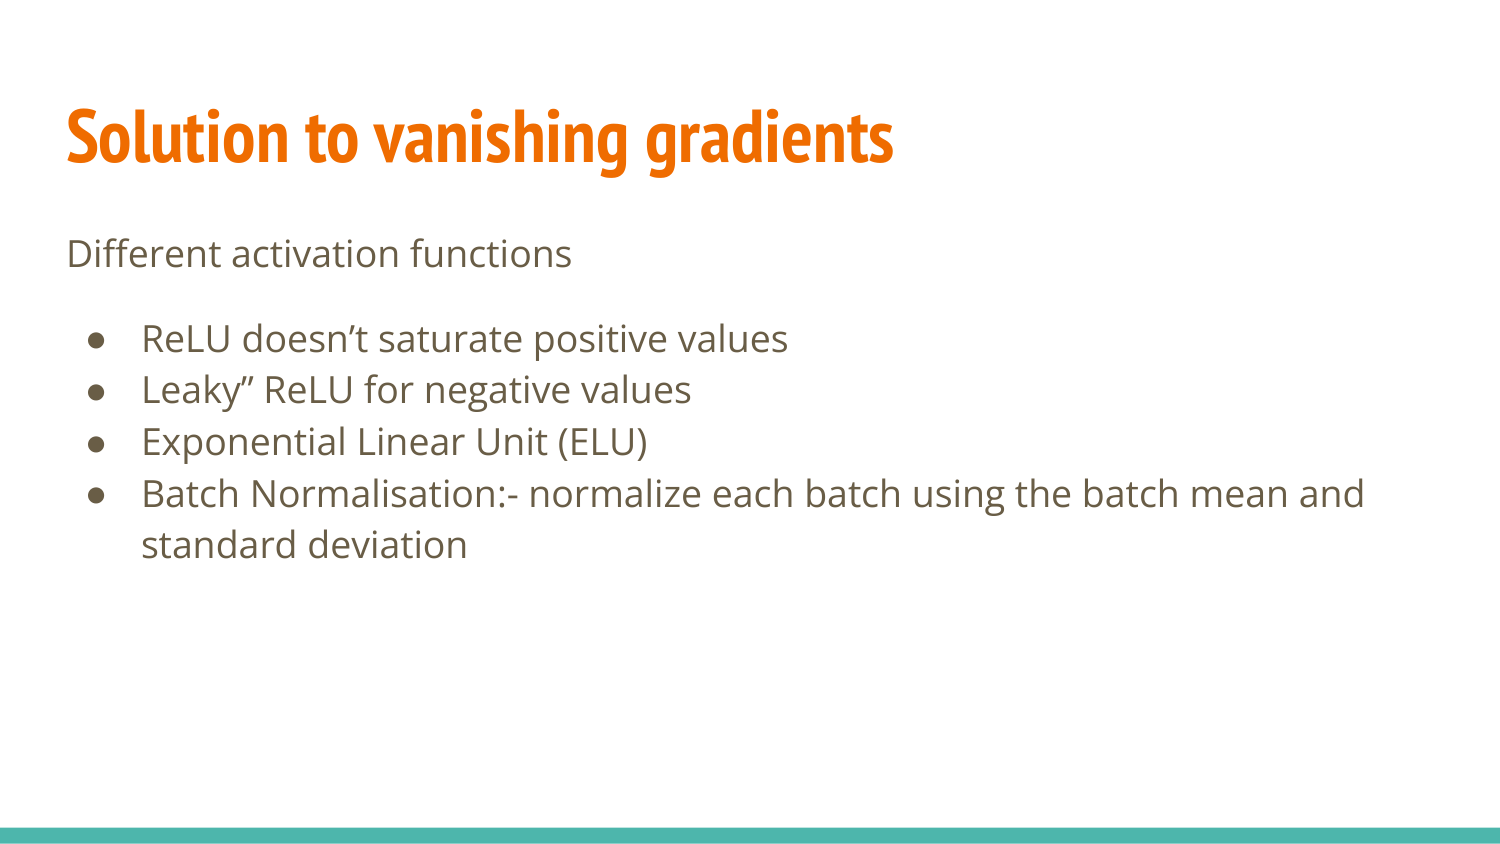

# Solution to vanishing gradients
Different activation functions
ReLU doesn’t saturate positive values
Leaky” ReLU for negative values
Exponential Linear Unit (ELU)
Batch Normalisation:- normalize each batch using the batch mean and standard deviation